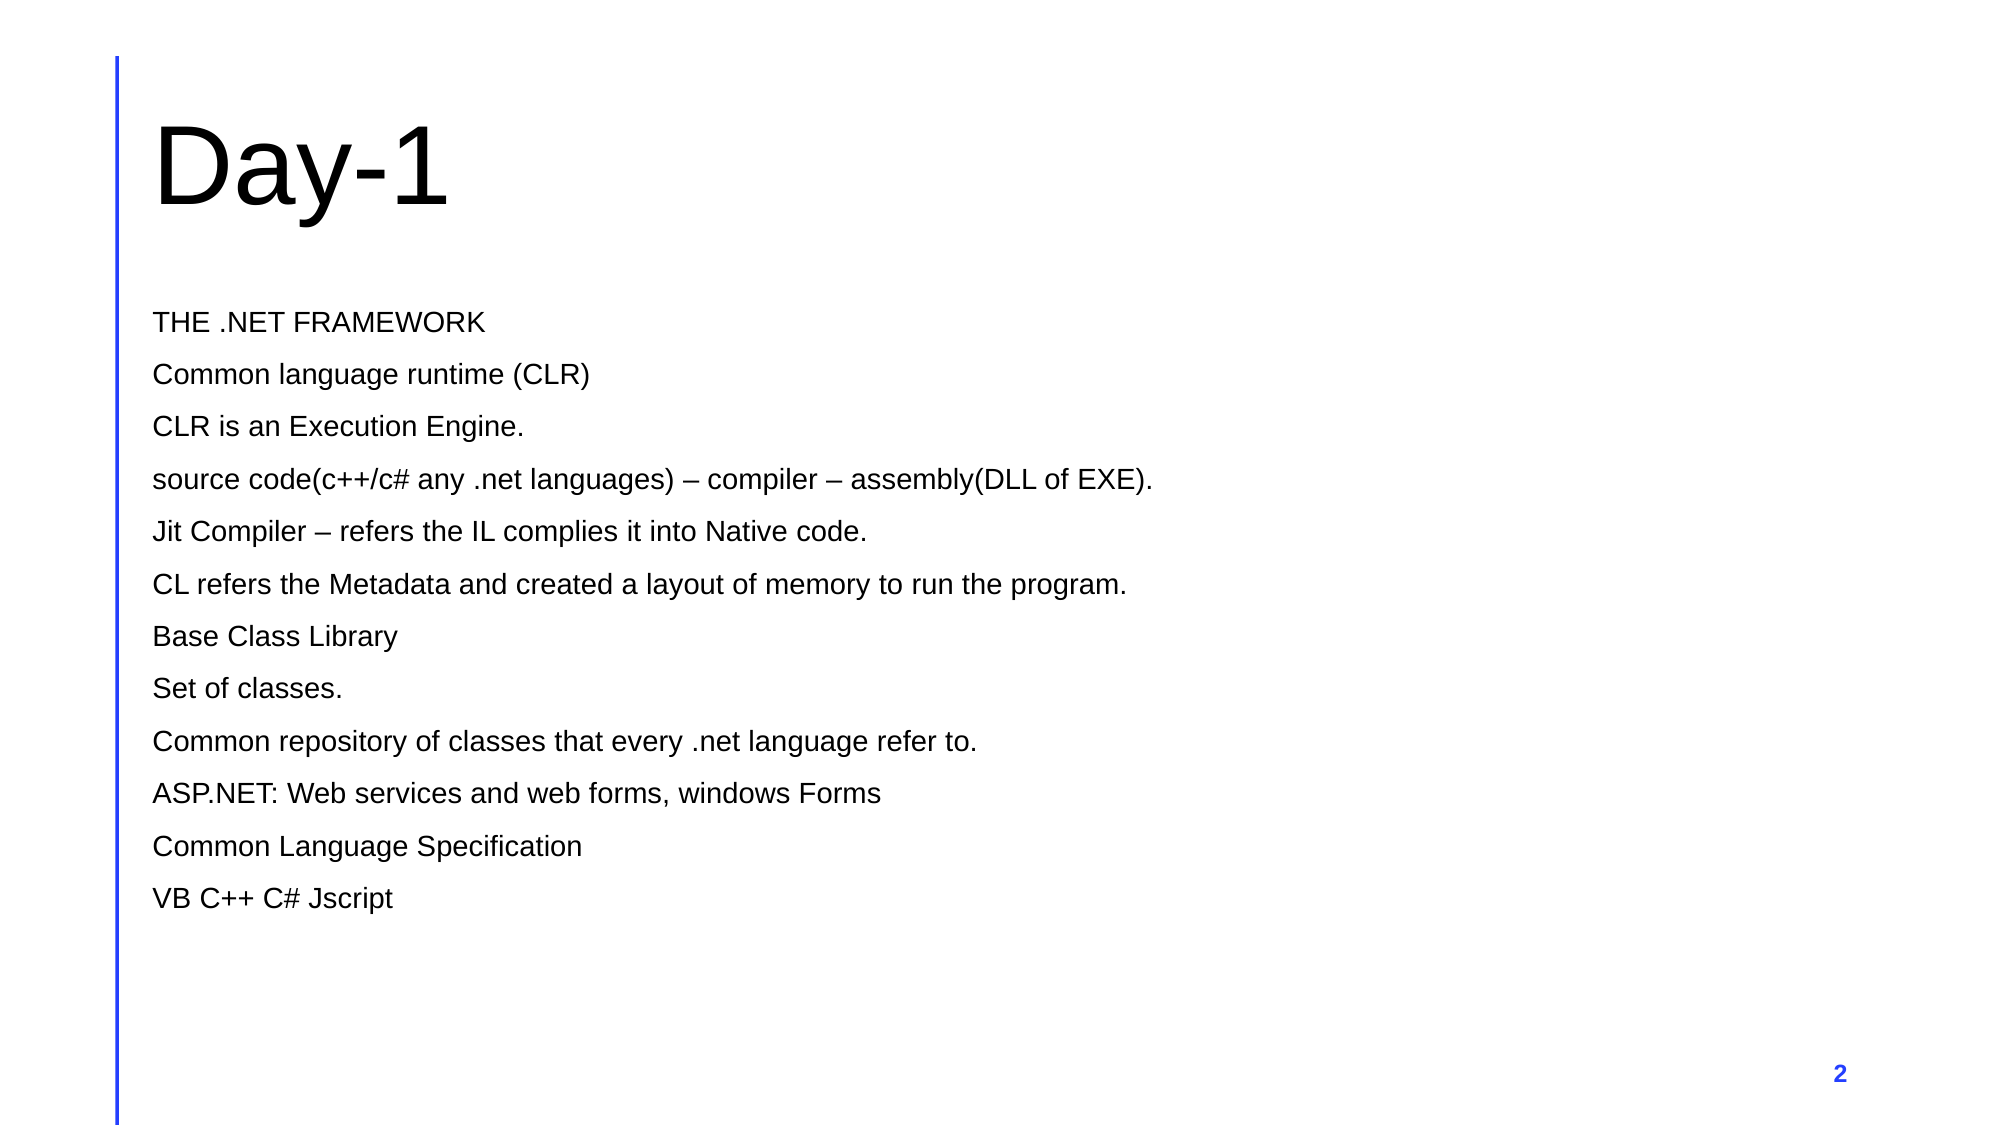

# Day-1
THE .NET FRAMEWORK
Common language runtime (CLR)
CLR is an Execution Engine.
source code(c++/c# any .net languages) – compiler – assembly(DLL of EXE).
Jit Compiler – refers the IL complies it into Native code.
CL refers the Metadata and created a layout of memory to run the program.
Base Class Library
Set of classes.
Common repository of classes that every .net language refer to.
ASP.NET: Web services and web forms, windows Forms
Common Language Specification
VB C++ C# Jscript

2